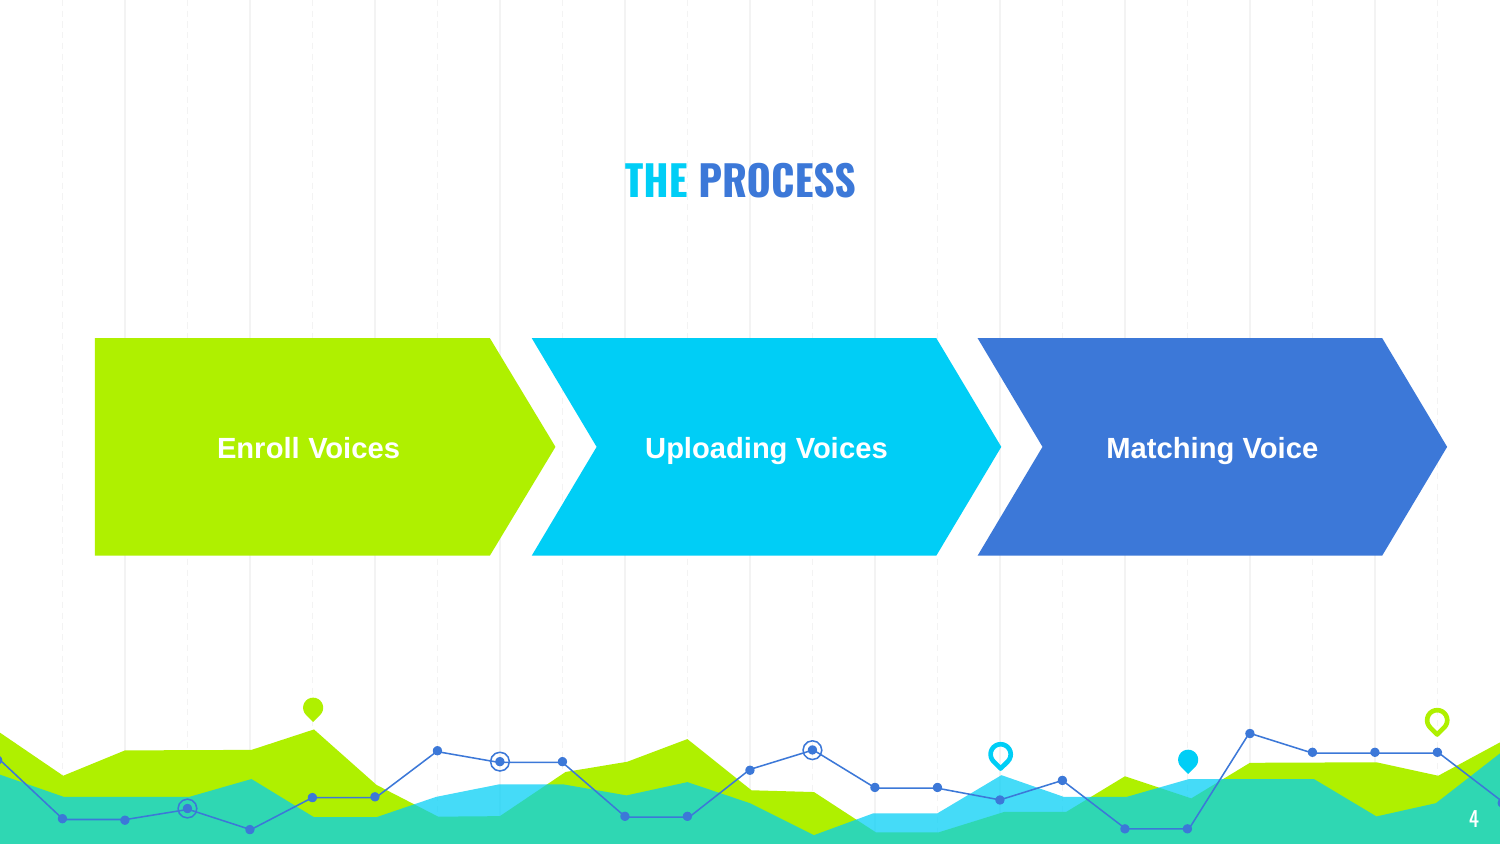

# THE PROCESS
Enroll Voices
Uploading Voices
Matching Voice
4